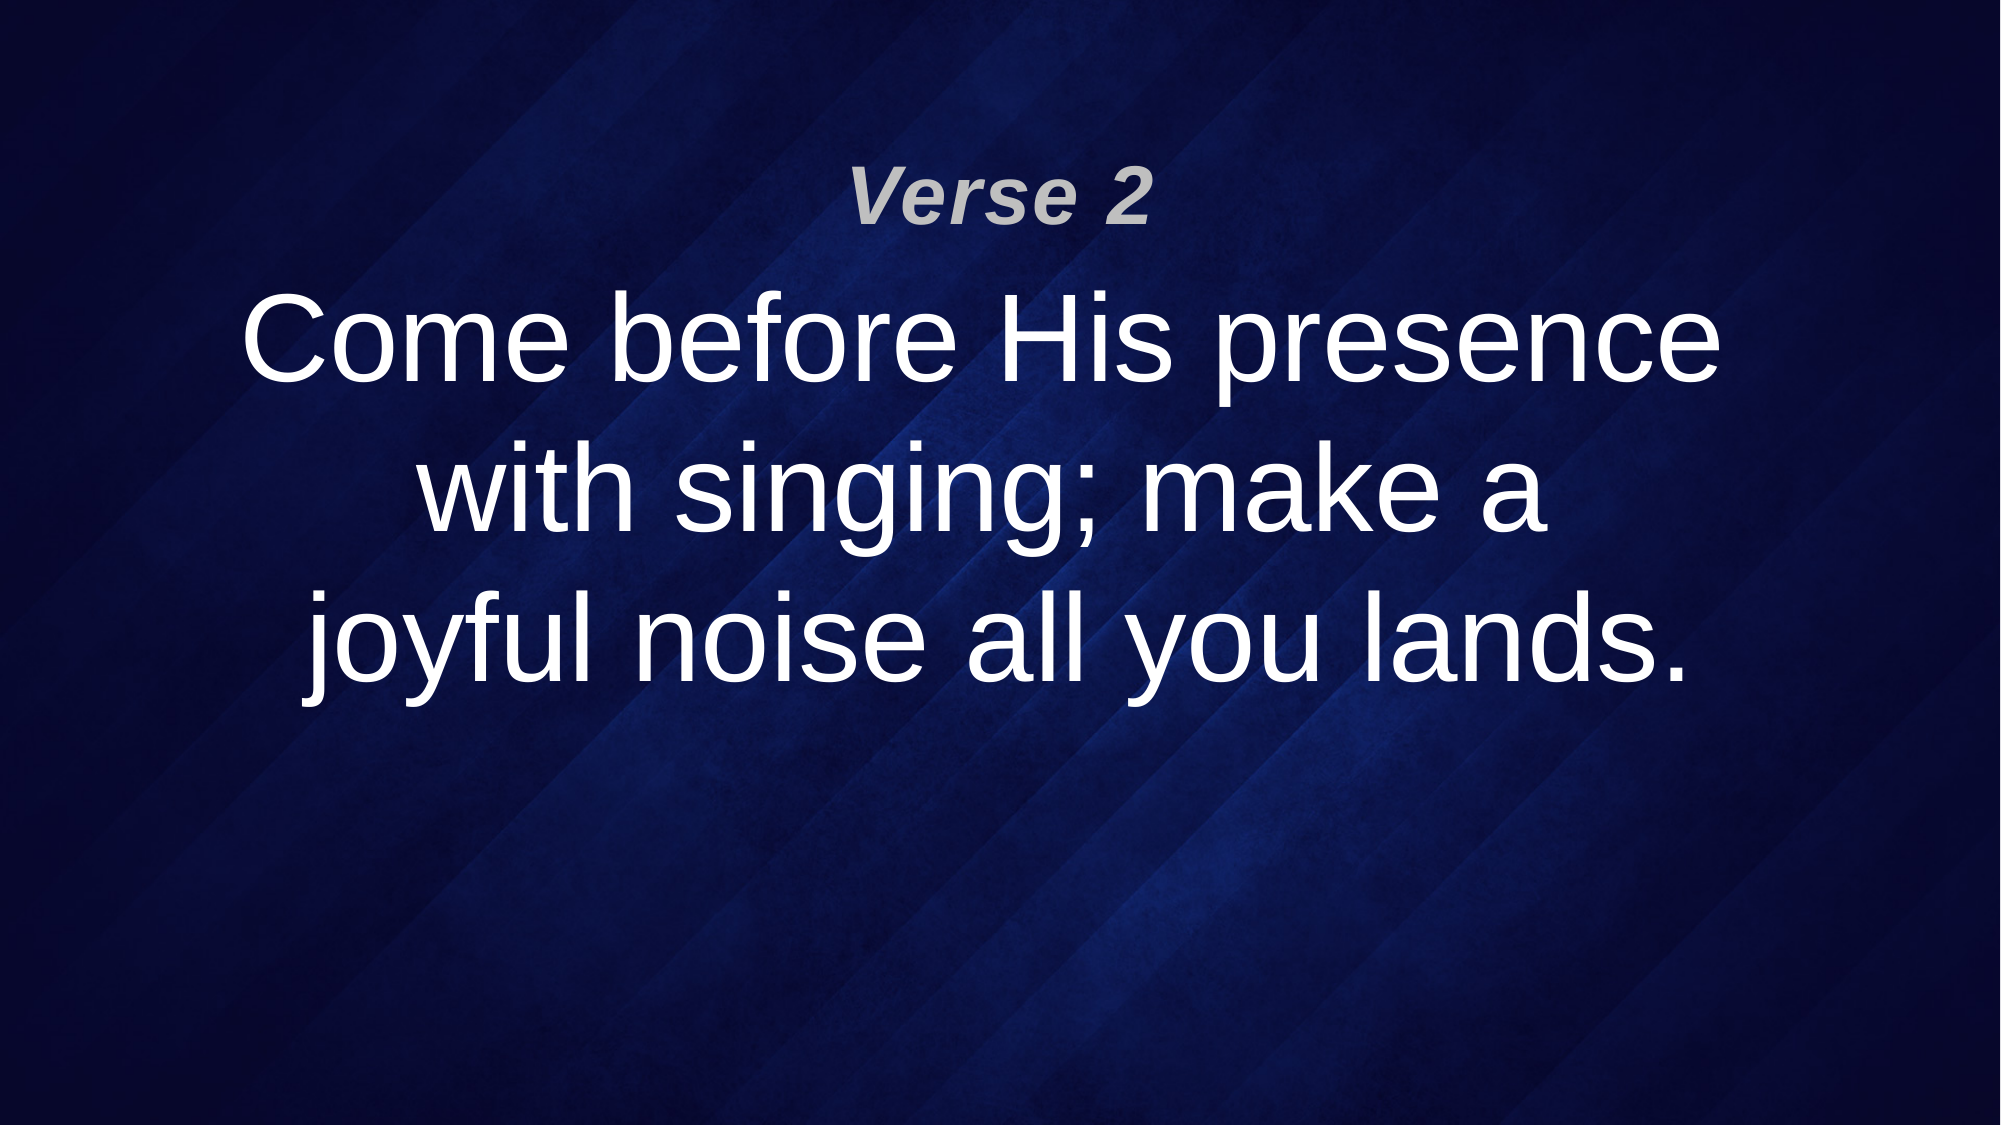

Verse 2
# Come before His presence with singing; make a joyful noise all you lands.